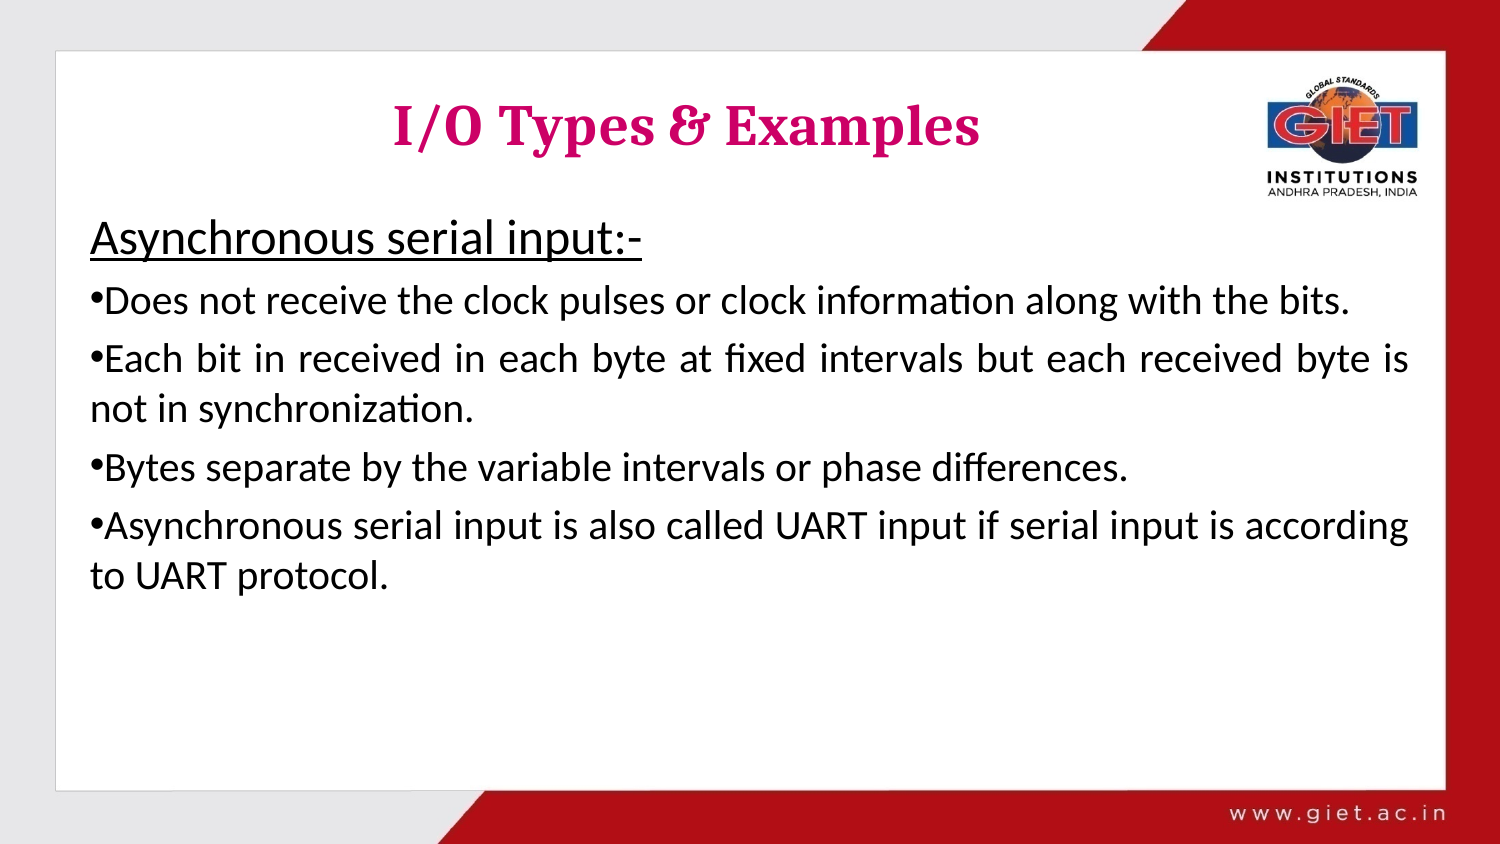

# I/O Types & Examples
Asynchronous serial input:-
Does not receive the clock pulses or clock information along with the bits.
Each bit in received in each byte at fixed intervals but each received byte is not in synchronization.
Bytes separate by the variable intervals or phase differences.
Asynchronous serial input is also called UART input if serial input is according to UART protocol.